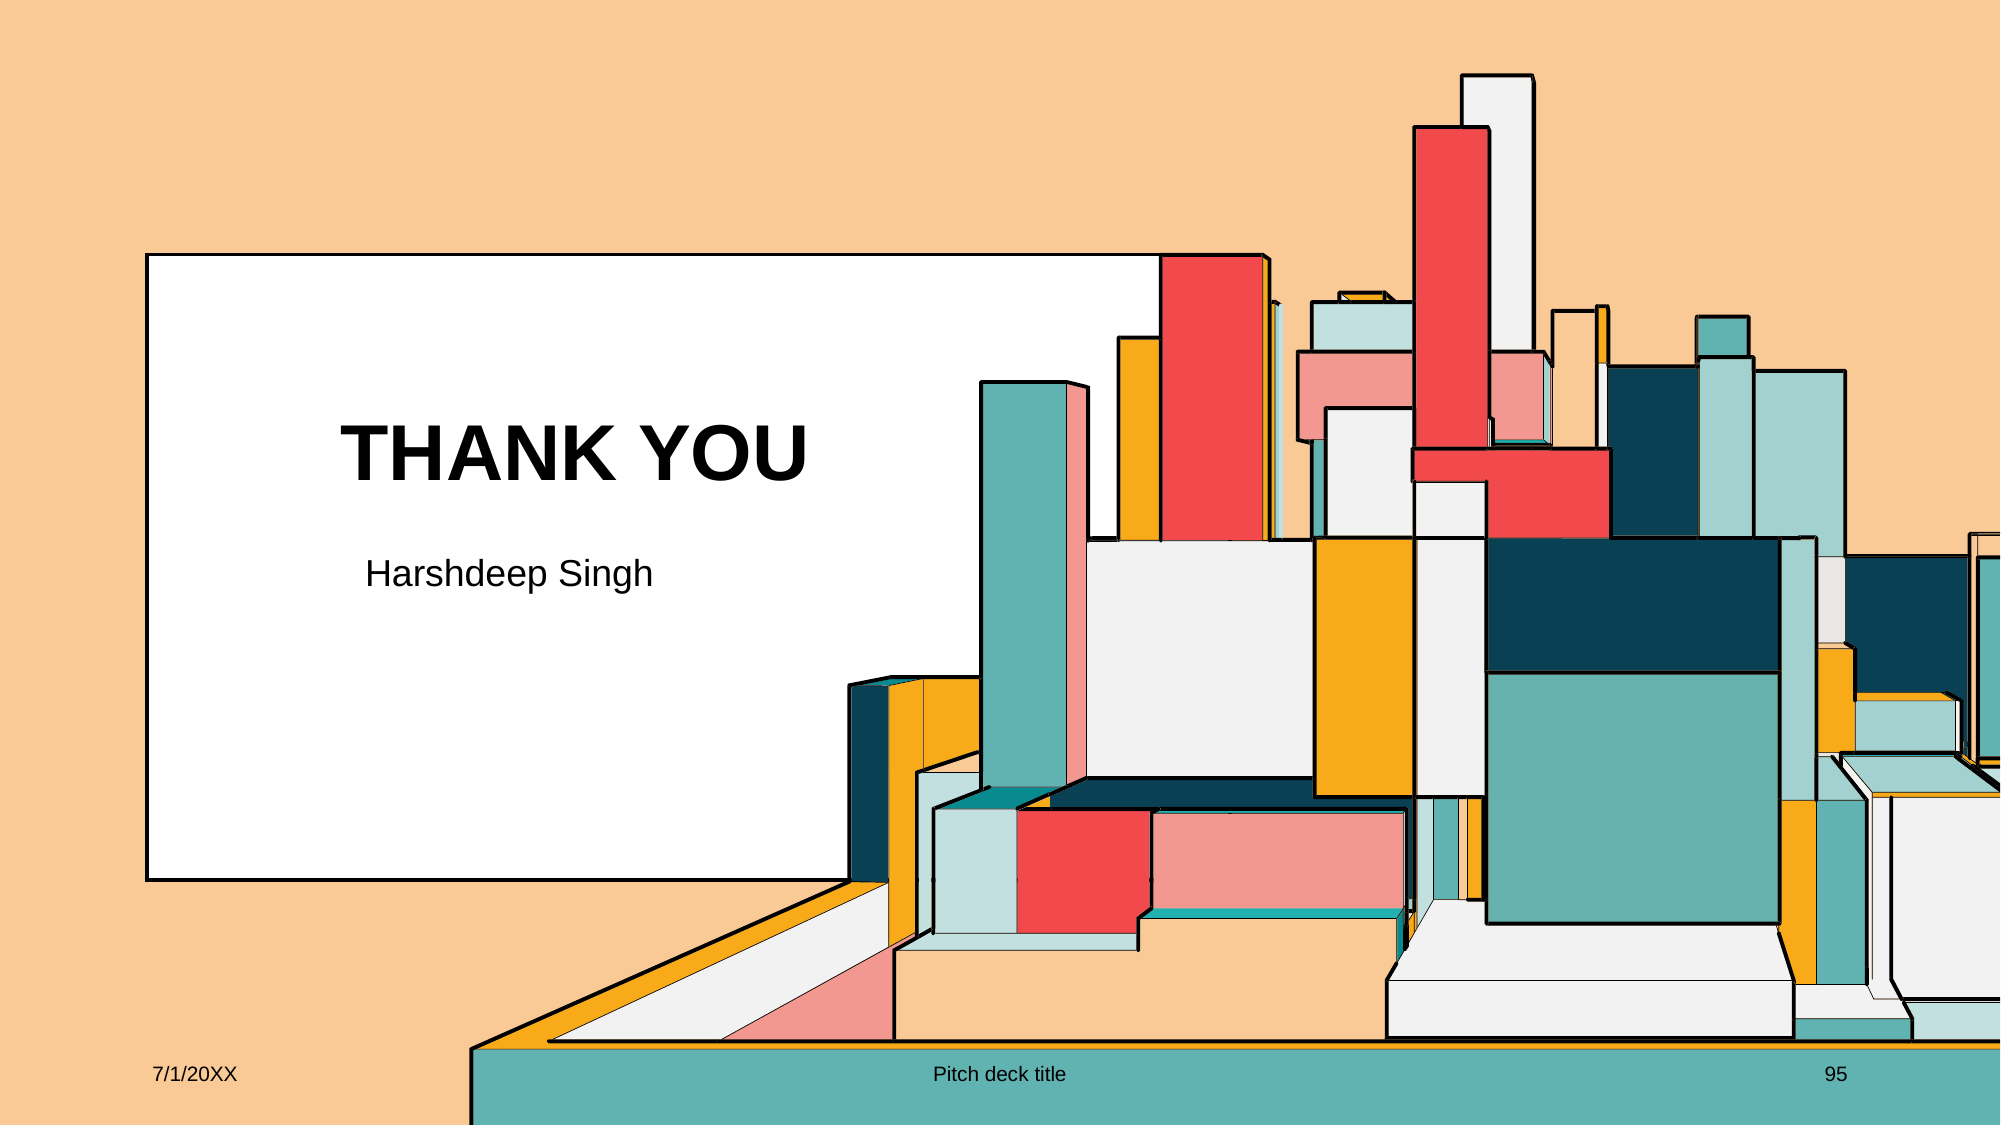

# THANK YOU
Harshdeep Singh

7/1/20XX
Pitch deck title
95